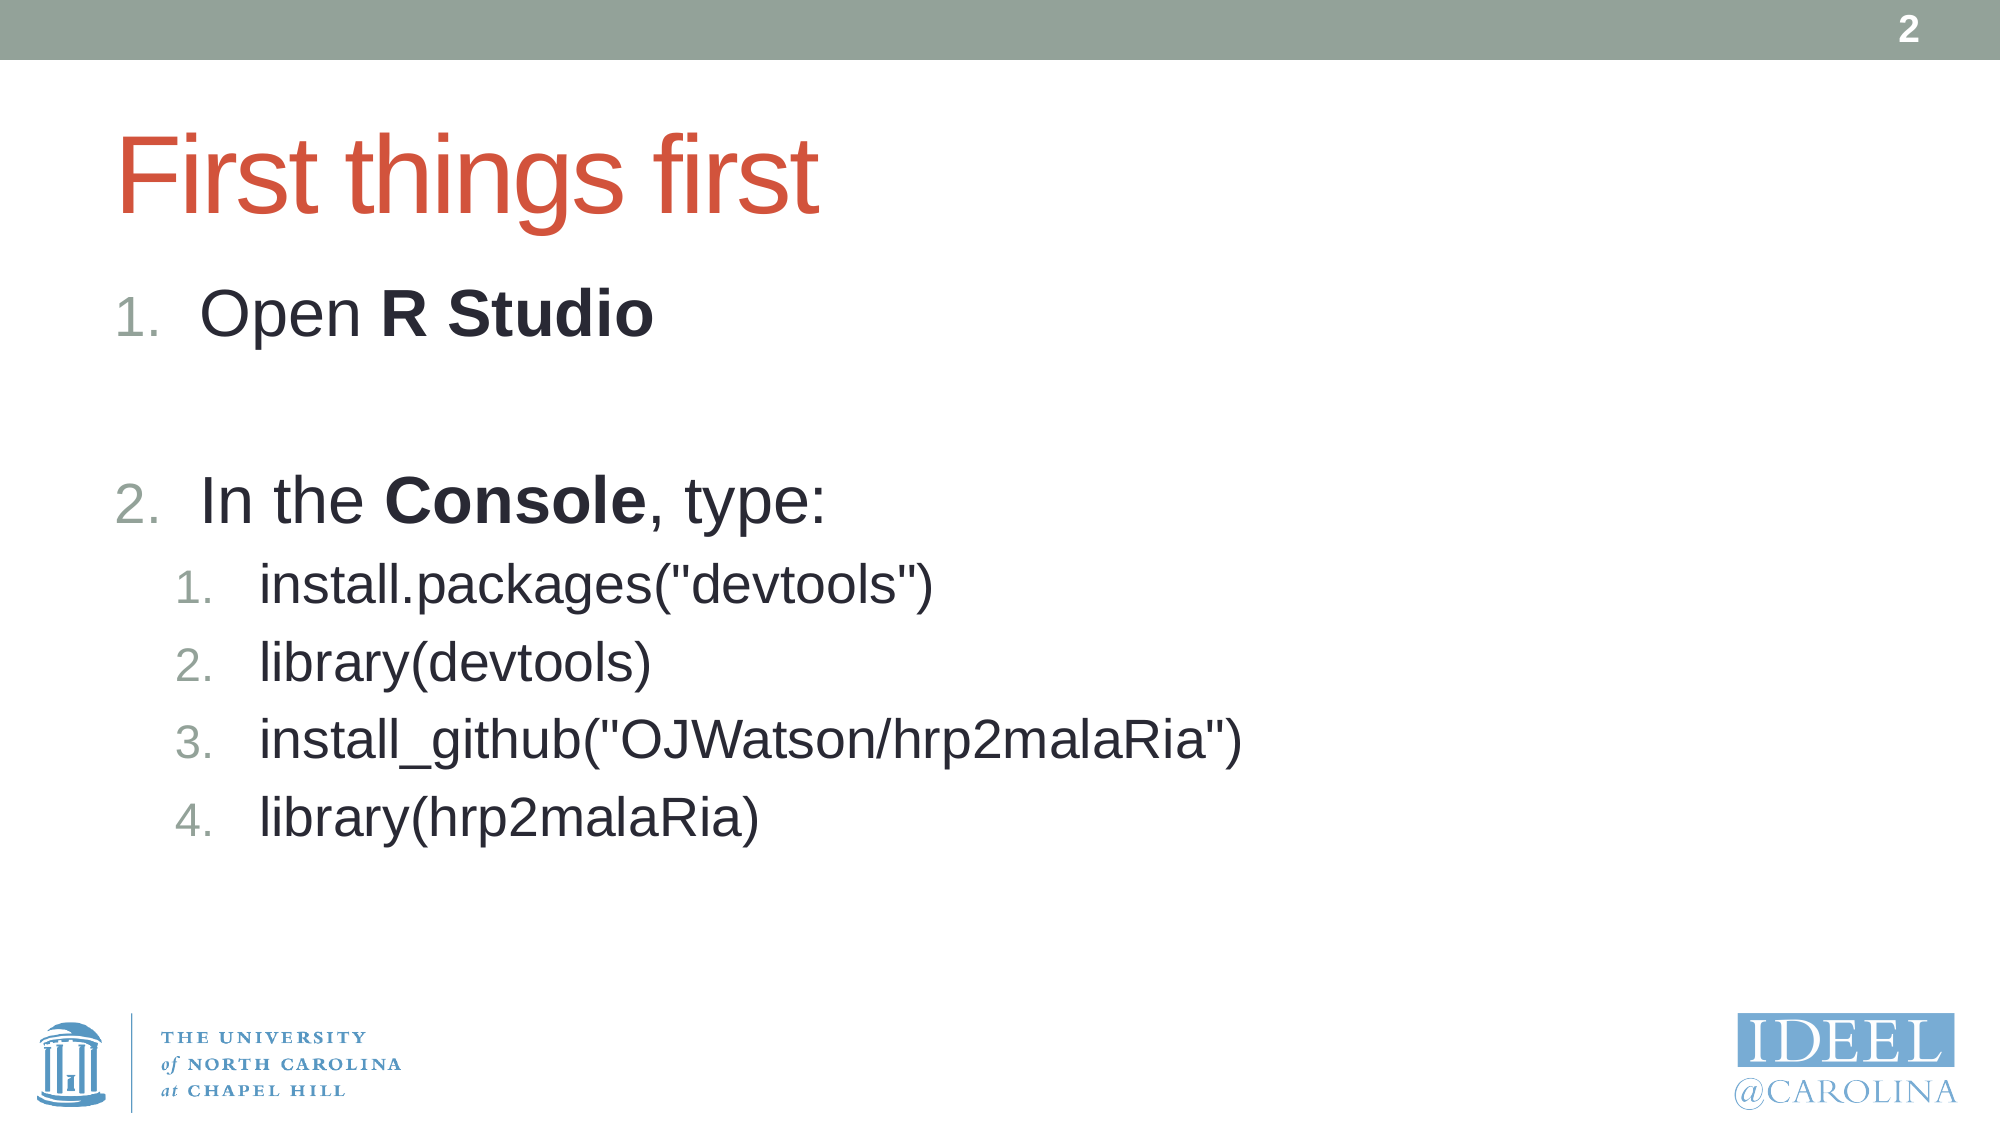

2
# First things first
Open R Studio

In the Console, type:
install.packages("devtools")
library(devtools)
install_github("OJWatson/hrp2malaRia")
library(hrp2malaRia)